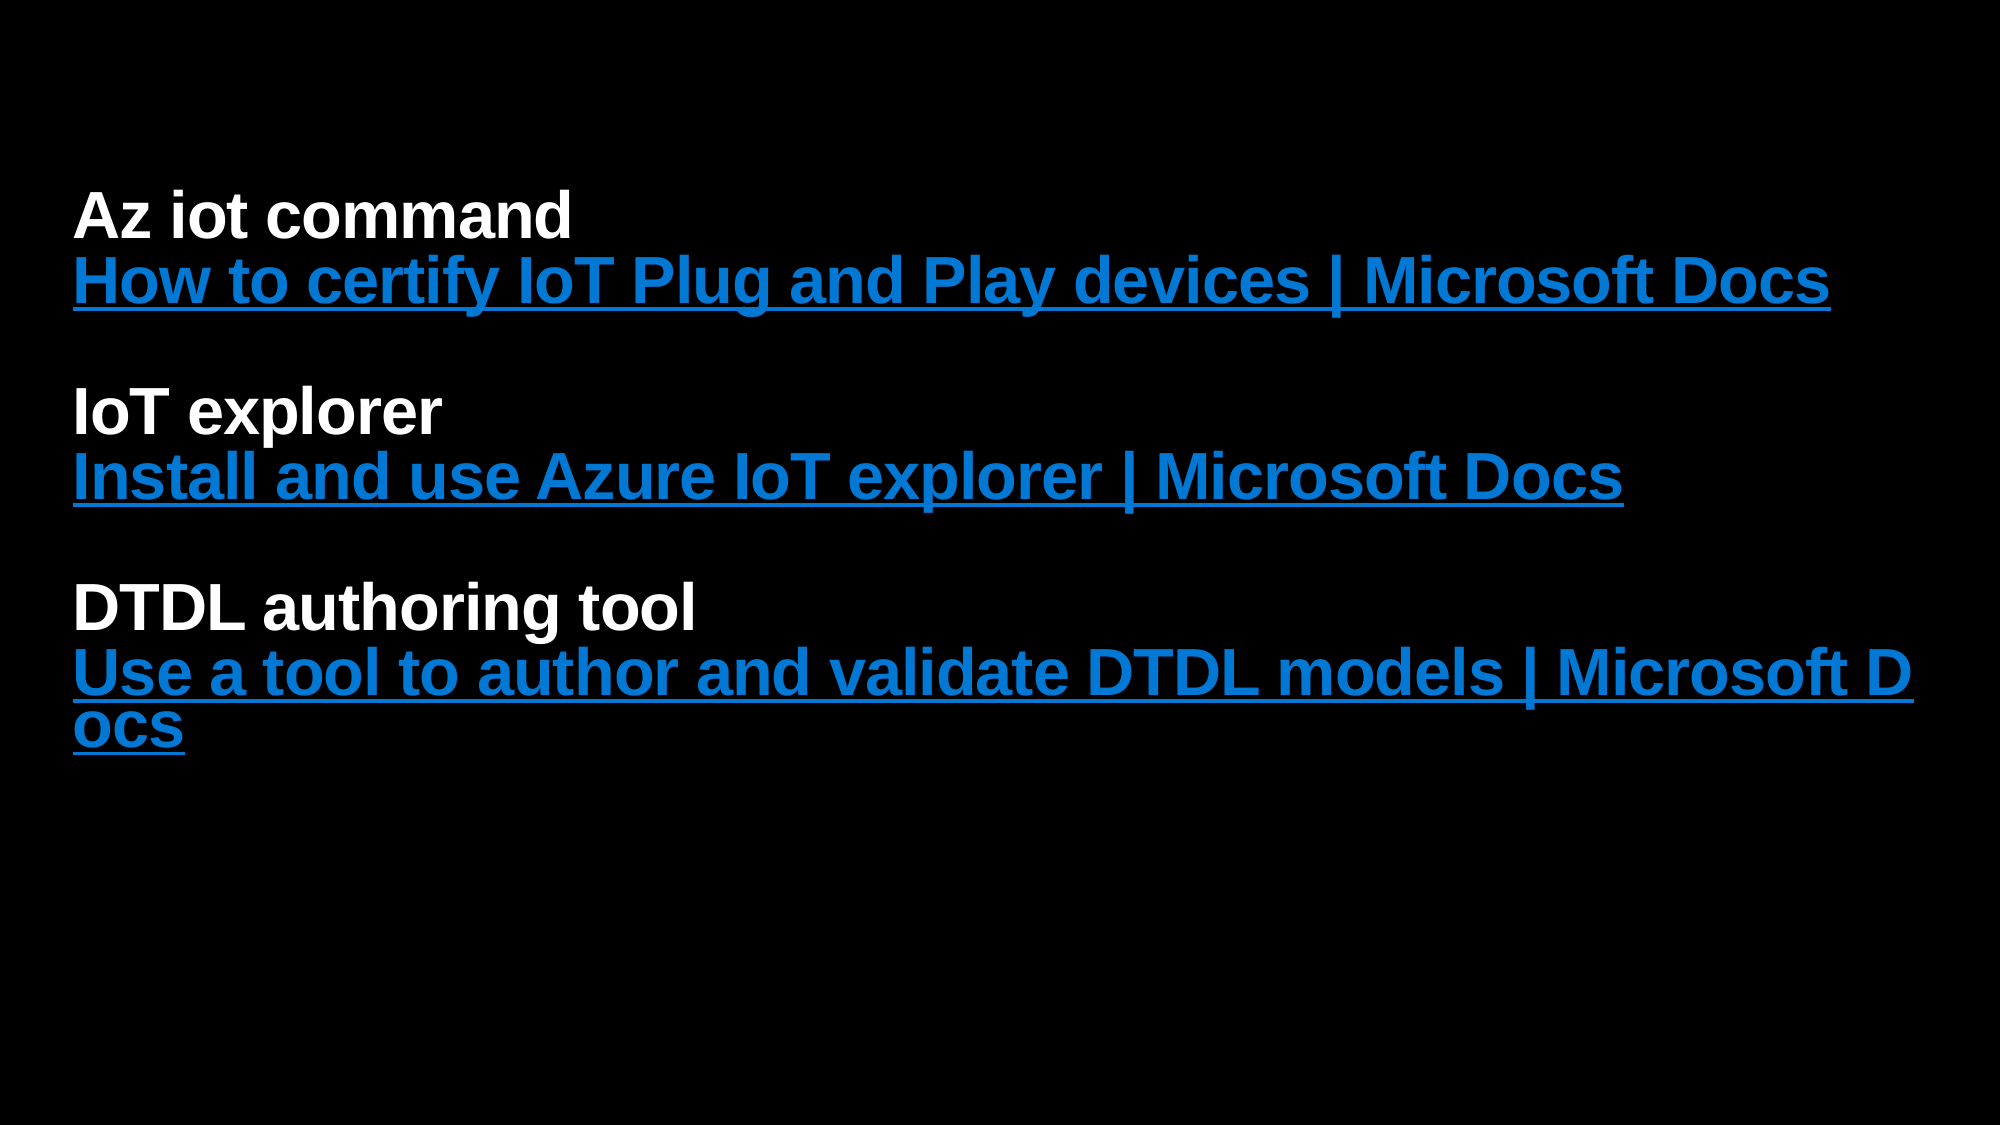

# Az iot command How to certify IoT Plug and Play devices | Microsoft Docs IoT explorer Install and use Azure IoT explorer | Microsoft Docs DTDL authoring tool Use a tool to author and validate DTDL models | Microsoft Docs